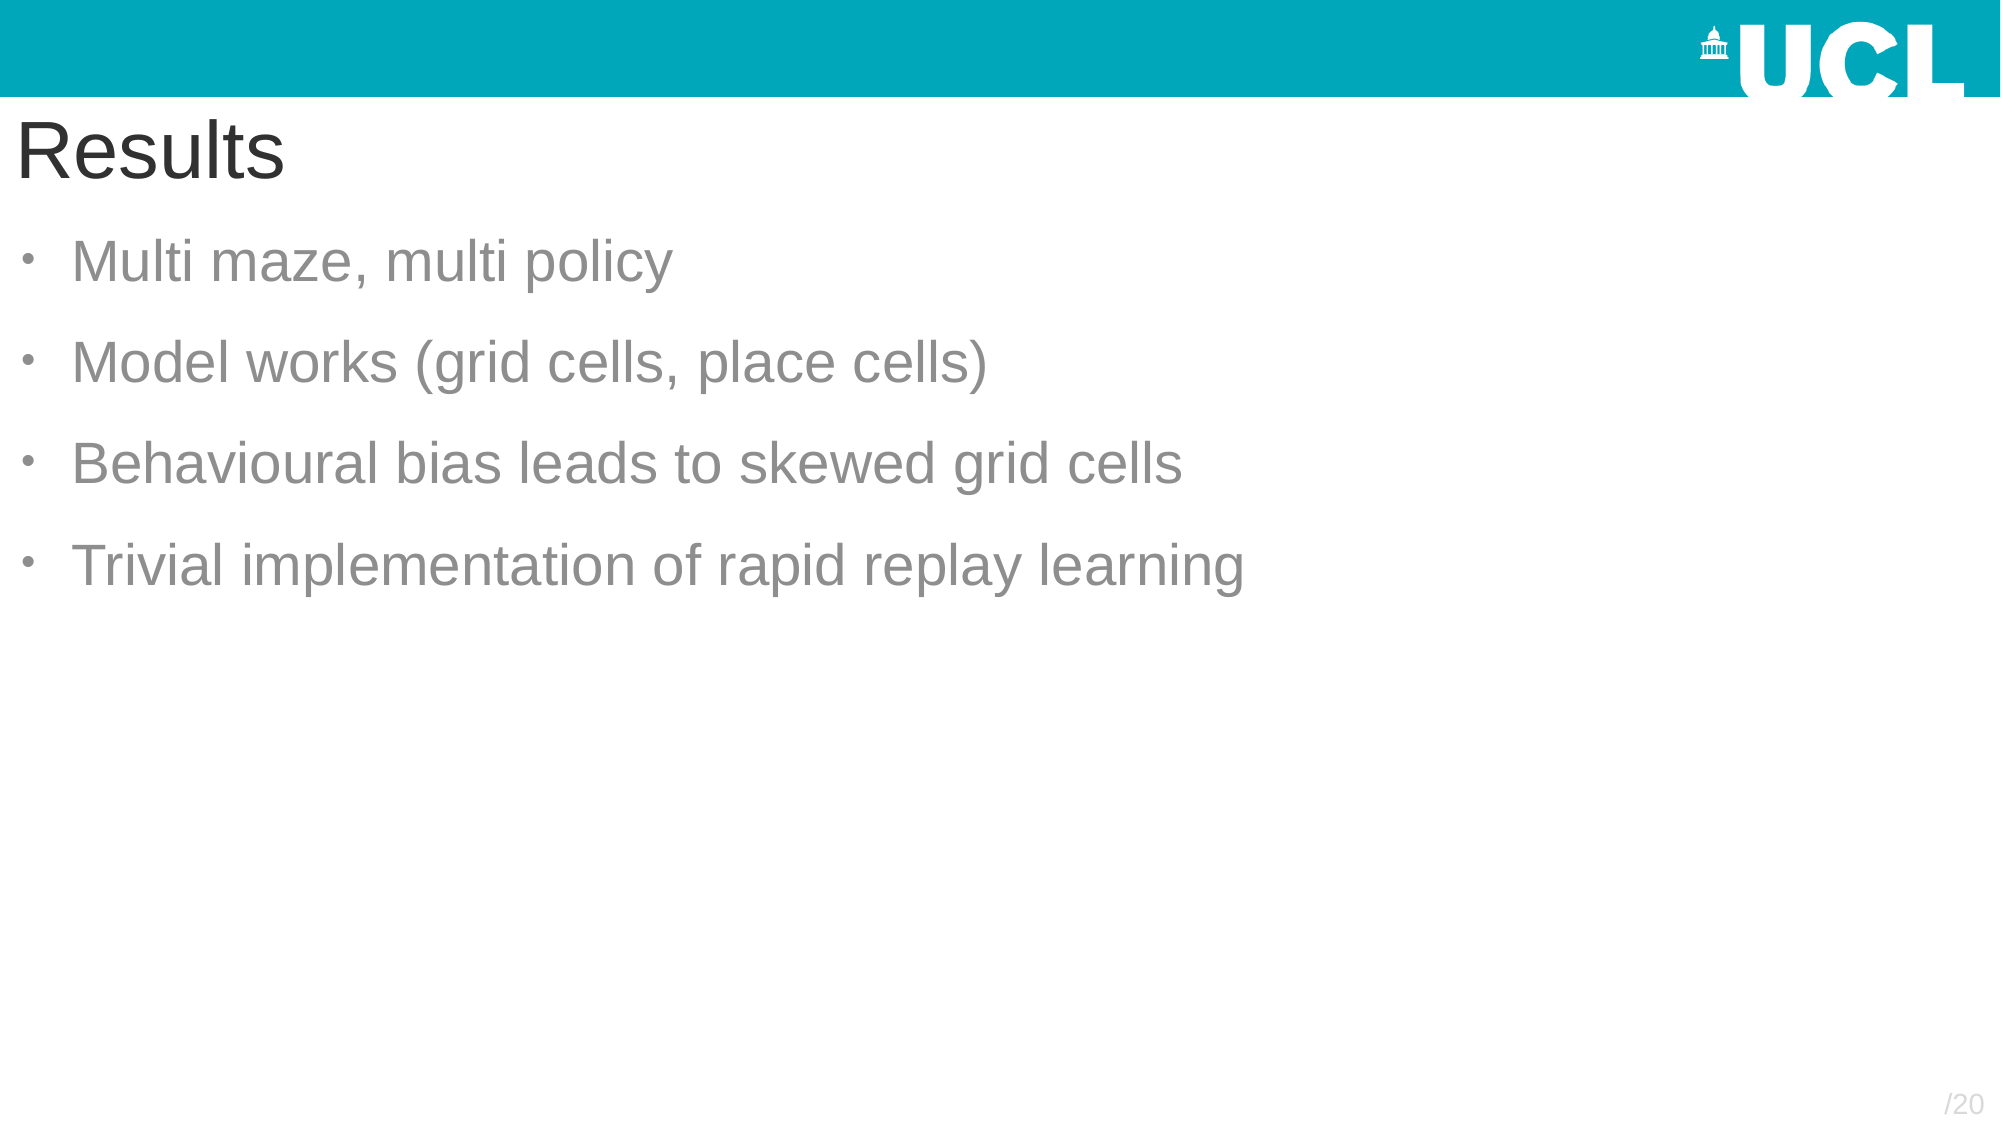

# Results
Multi maze, multi policy
Model works (grid cells, place cells)
Behavioural bias leads to skewed grid cells
Trivial implementation of rapid replay learning